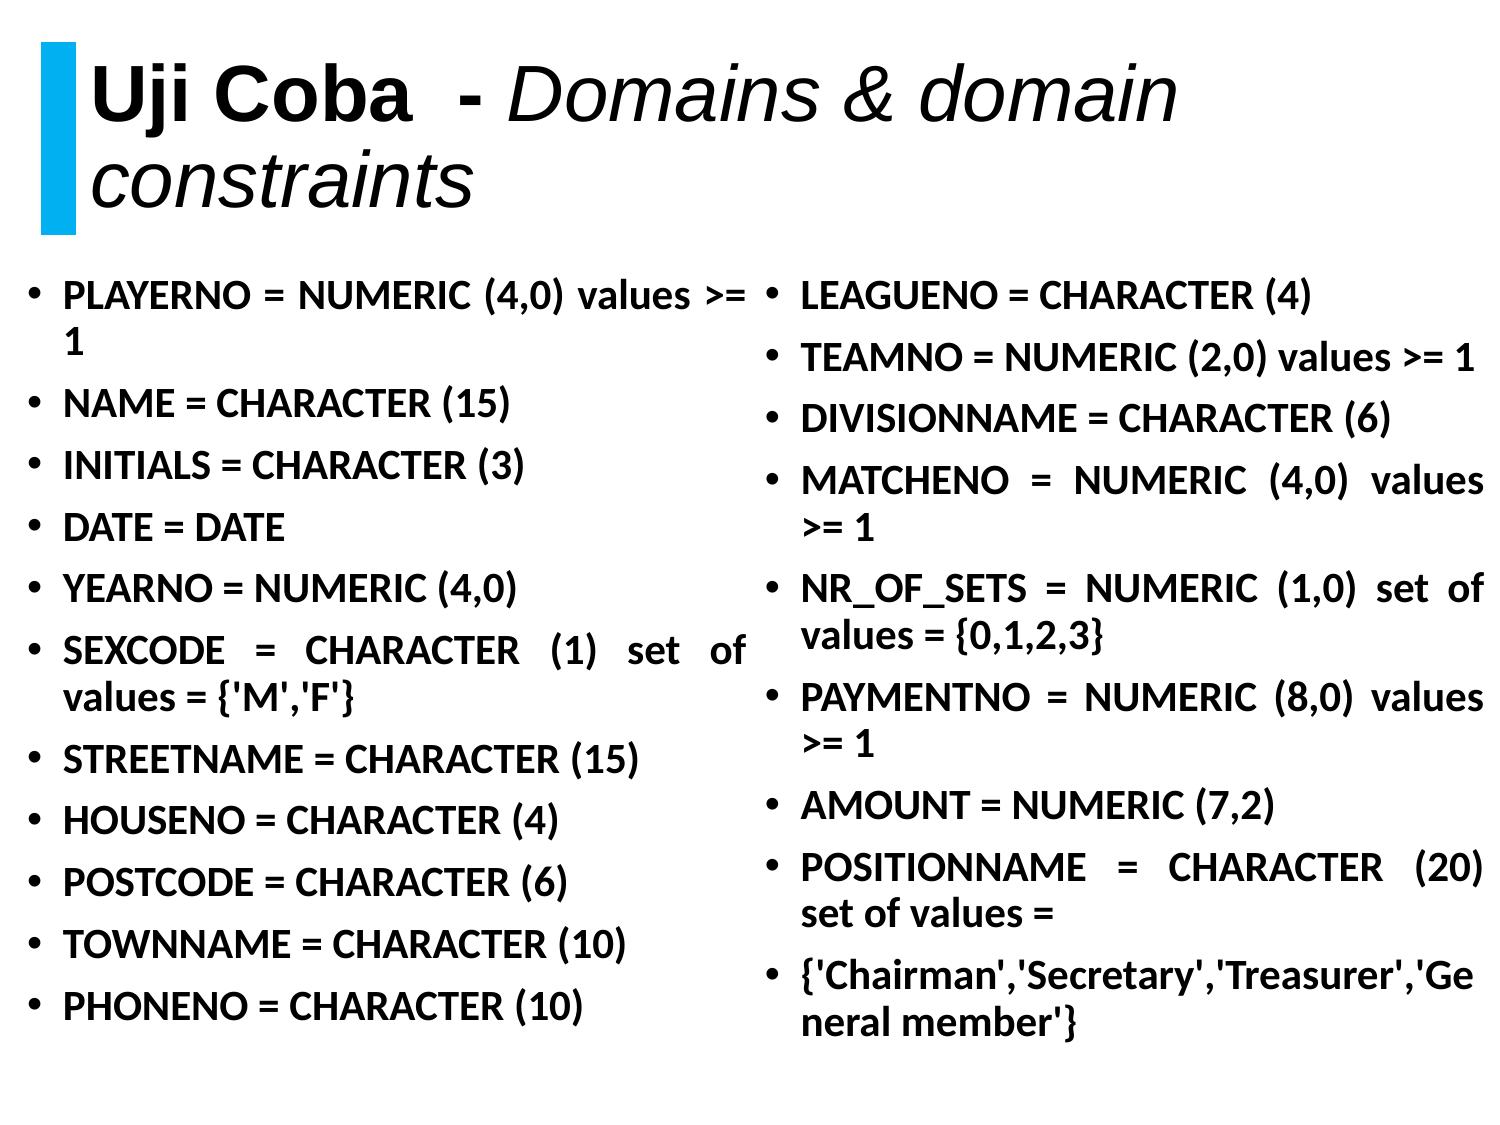

Uji Coba  - Domains & domain constraints
PLAYERNO = NUMERIC (4,0) values >= 1
NAME = CHARACTER (15)
INITIALS = CHARACTER (3)
DATE = DATE
YEARNO = NUMERIC (4,0)
SEXCODE = CHARACTER (1) set of values = {'M','F'}
STREETNAME = CHARACTER (15)
HOUSENO = CHARACTER (4)
POSTCODE = CHARACTER (6)
TOWNNAME = CHARACTER (10)
PHONENO = CHARACTER (10)
LEAGUENO = CHARACTER (4)
TEAMNO = NUMERIC (2,0) values >= 1
DIVISIONNAME = CHARACTER (6)
MATCHENO = NUMERIC (4,0) values >= 1
NR_OF_SETS = NUMERIC (1,0) set of values = {0,1,2,3}
PAYMENTNO = NUMERIC (8,0) values >= 1
AMOUNT = NUMERIC (7,2)
POSITIONNAME = CHARACTER (20) set of values =
{'Chairman','Secretary','Treasurer','General member'}